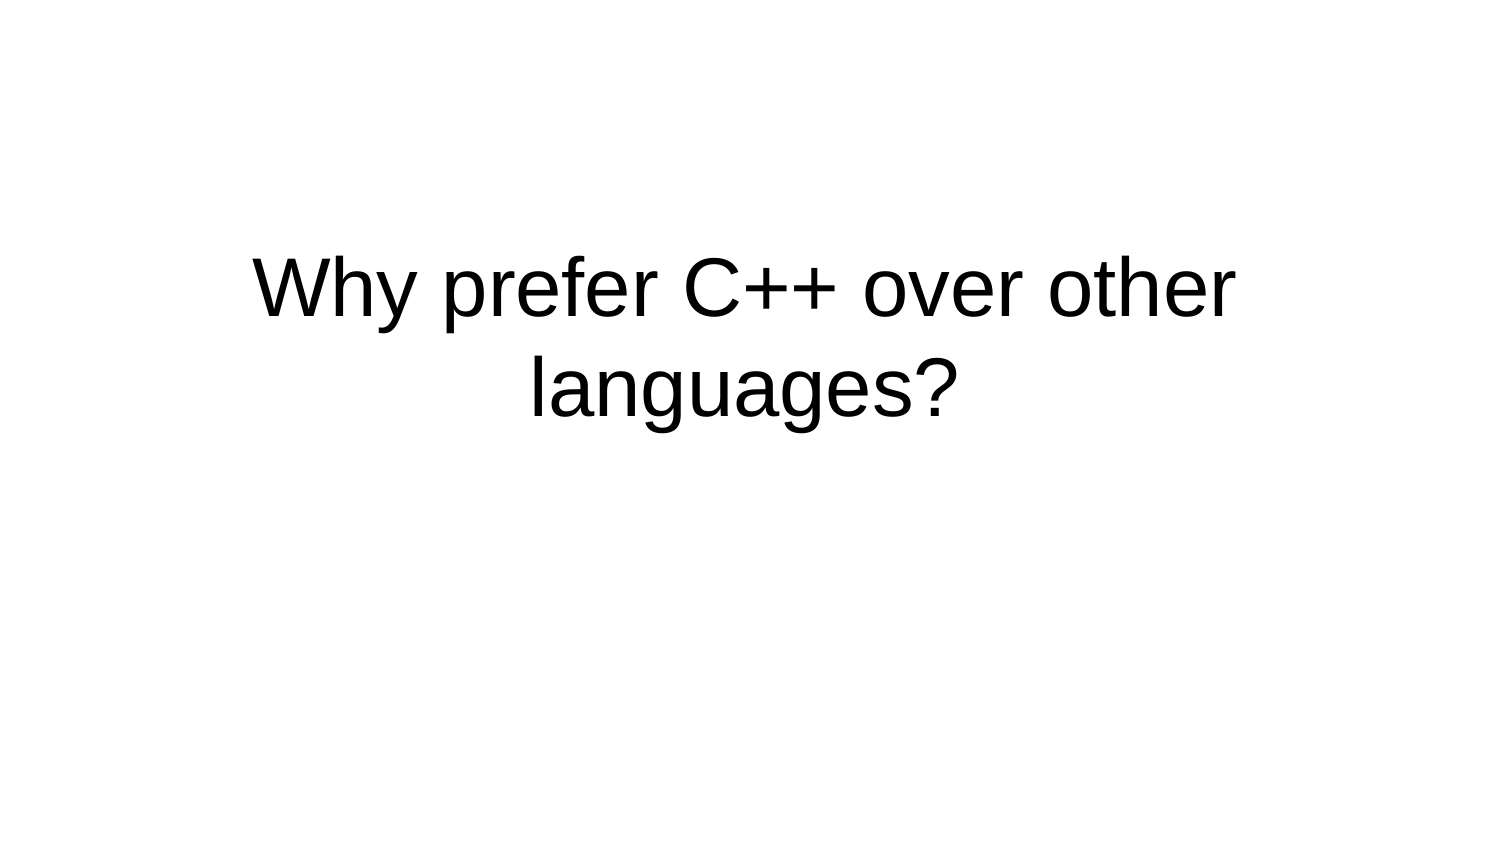

# Why prefer C++ over other languages?